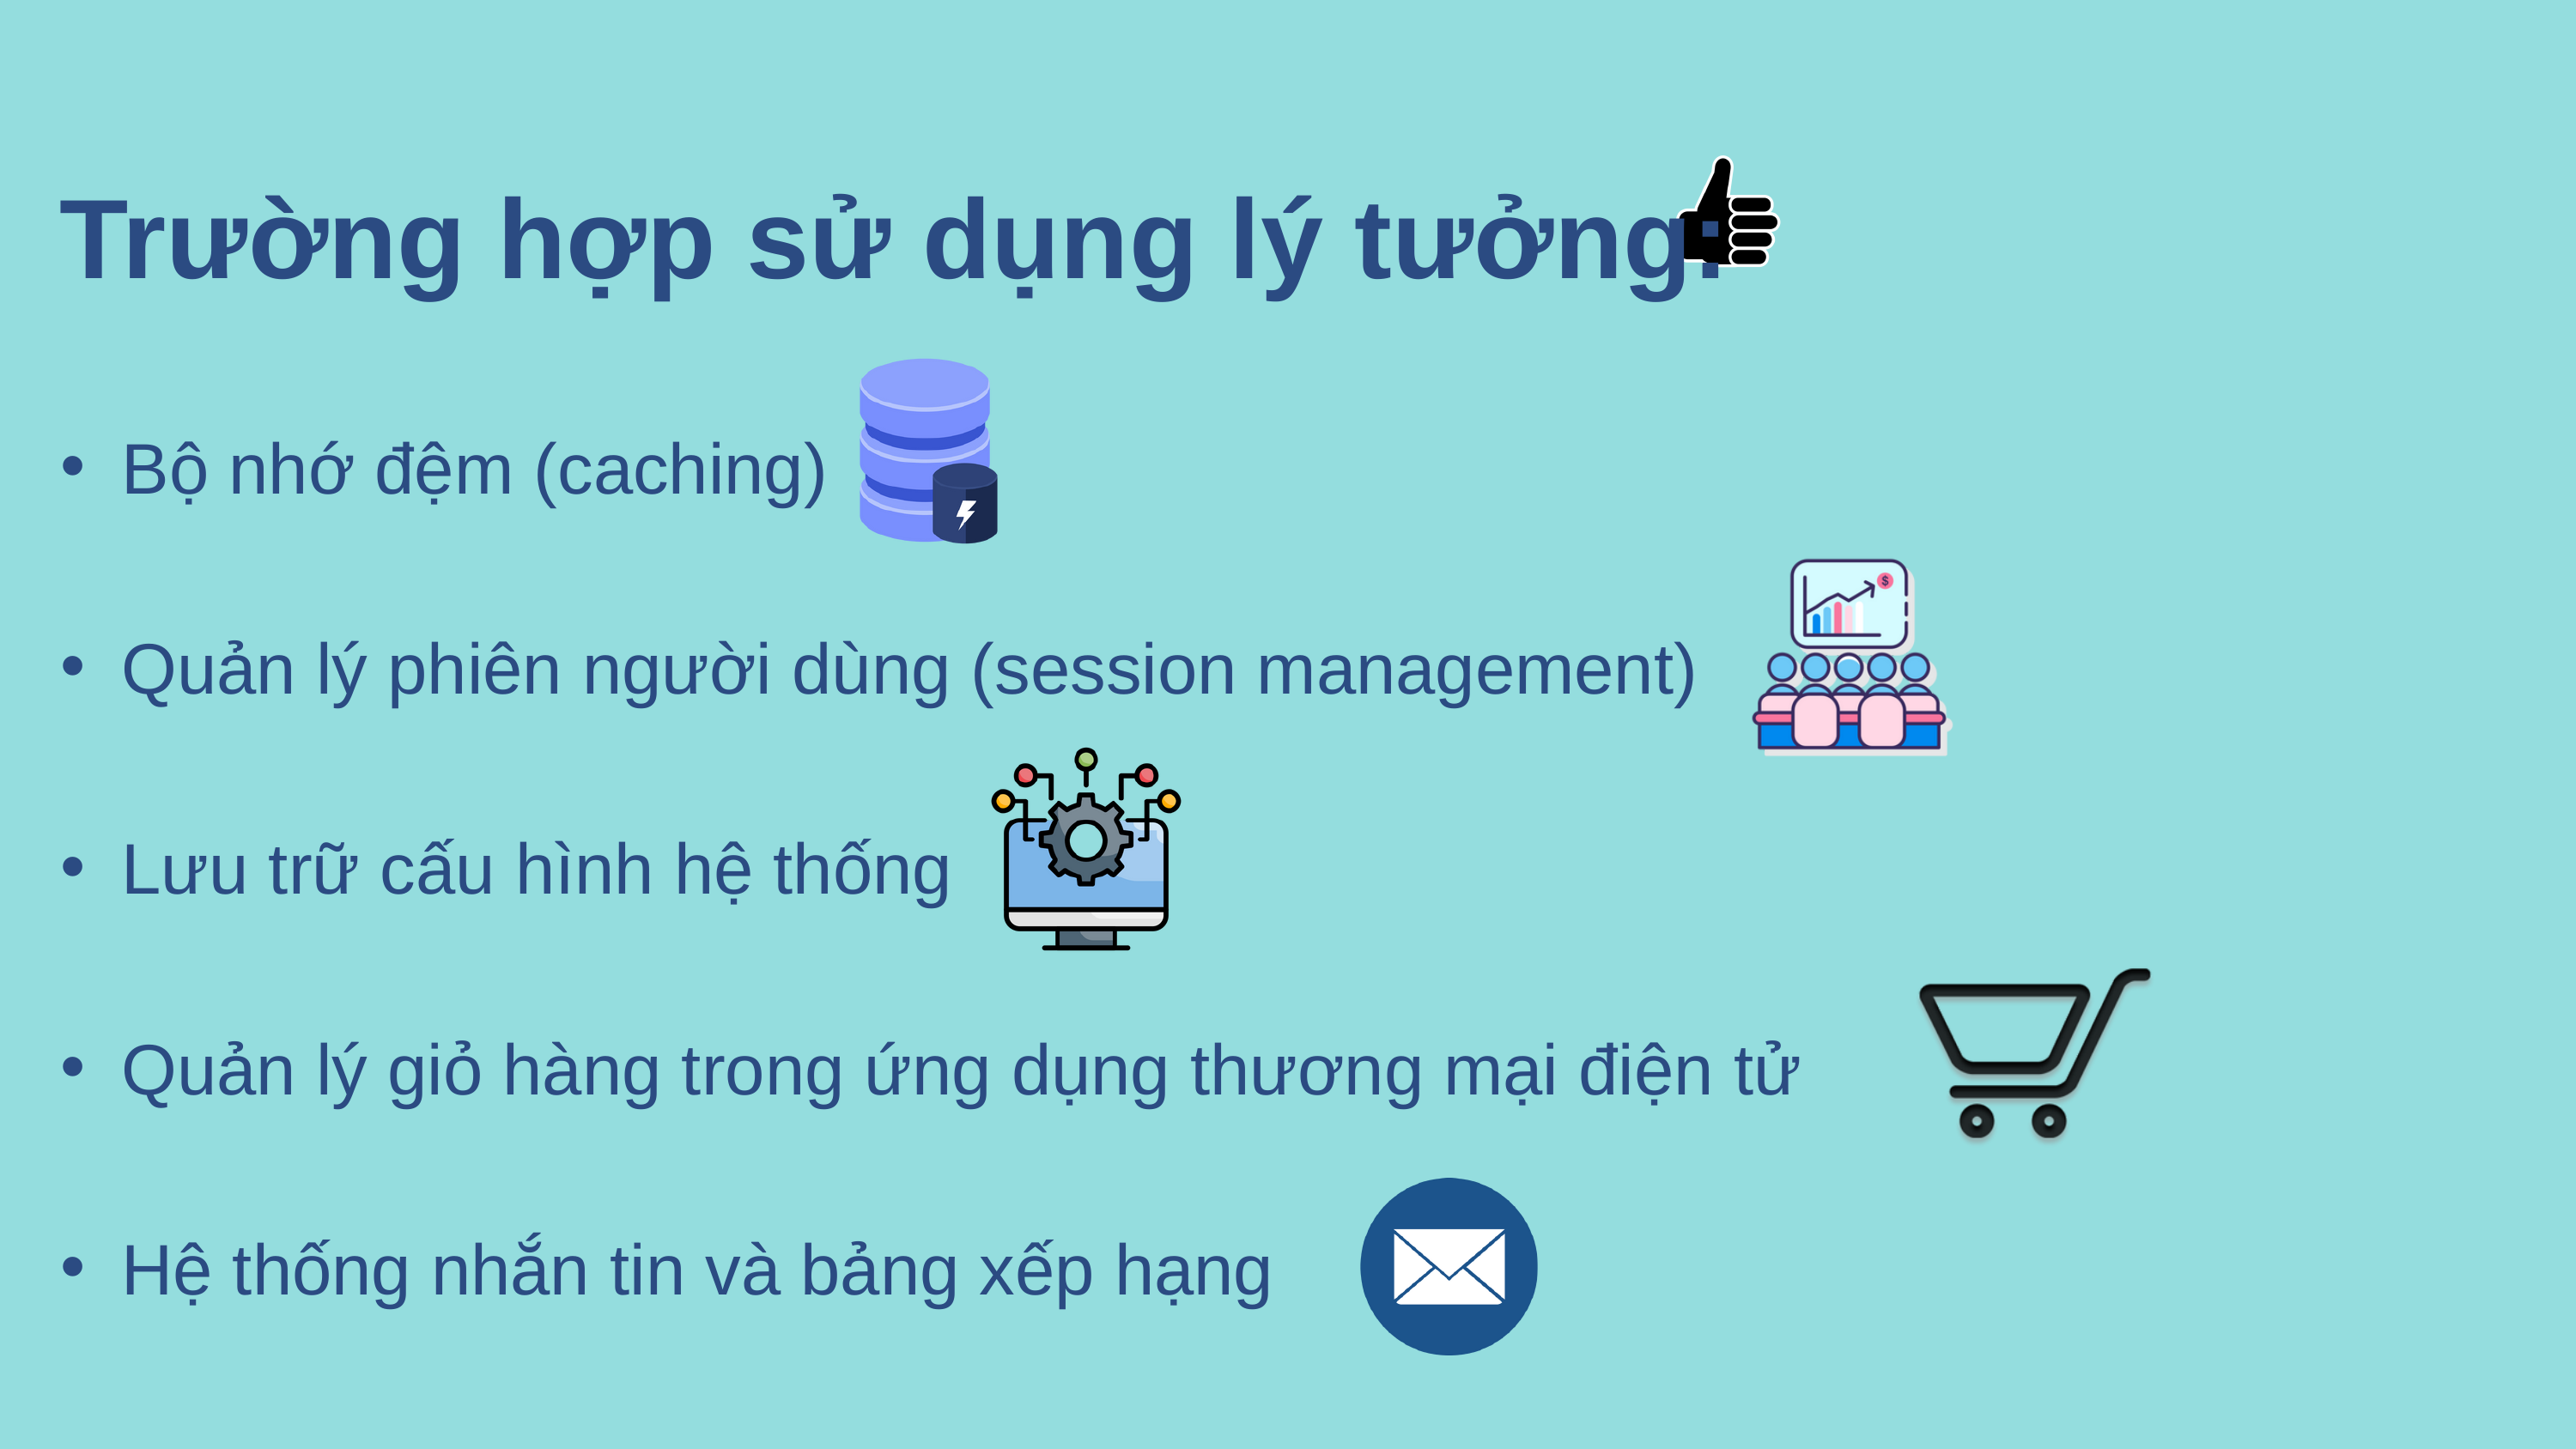

Trường hợp sử dụng lý tưởng:

Bộ nhớ đệm (caching)

Quản lý phiên người dùng (session management)

Lưu trữ cấu hình hệ thống

Quản lý giỏ hàng trong ứng dụng thương mại điện tử

Hệ thống nhắn tin và bảng xếp hạng